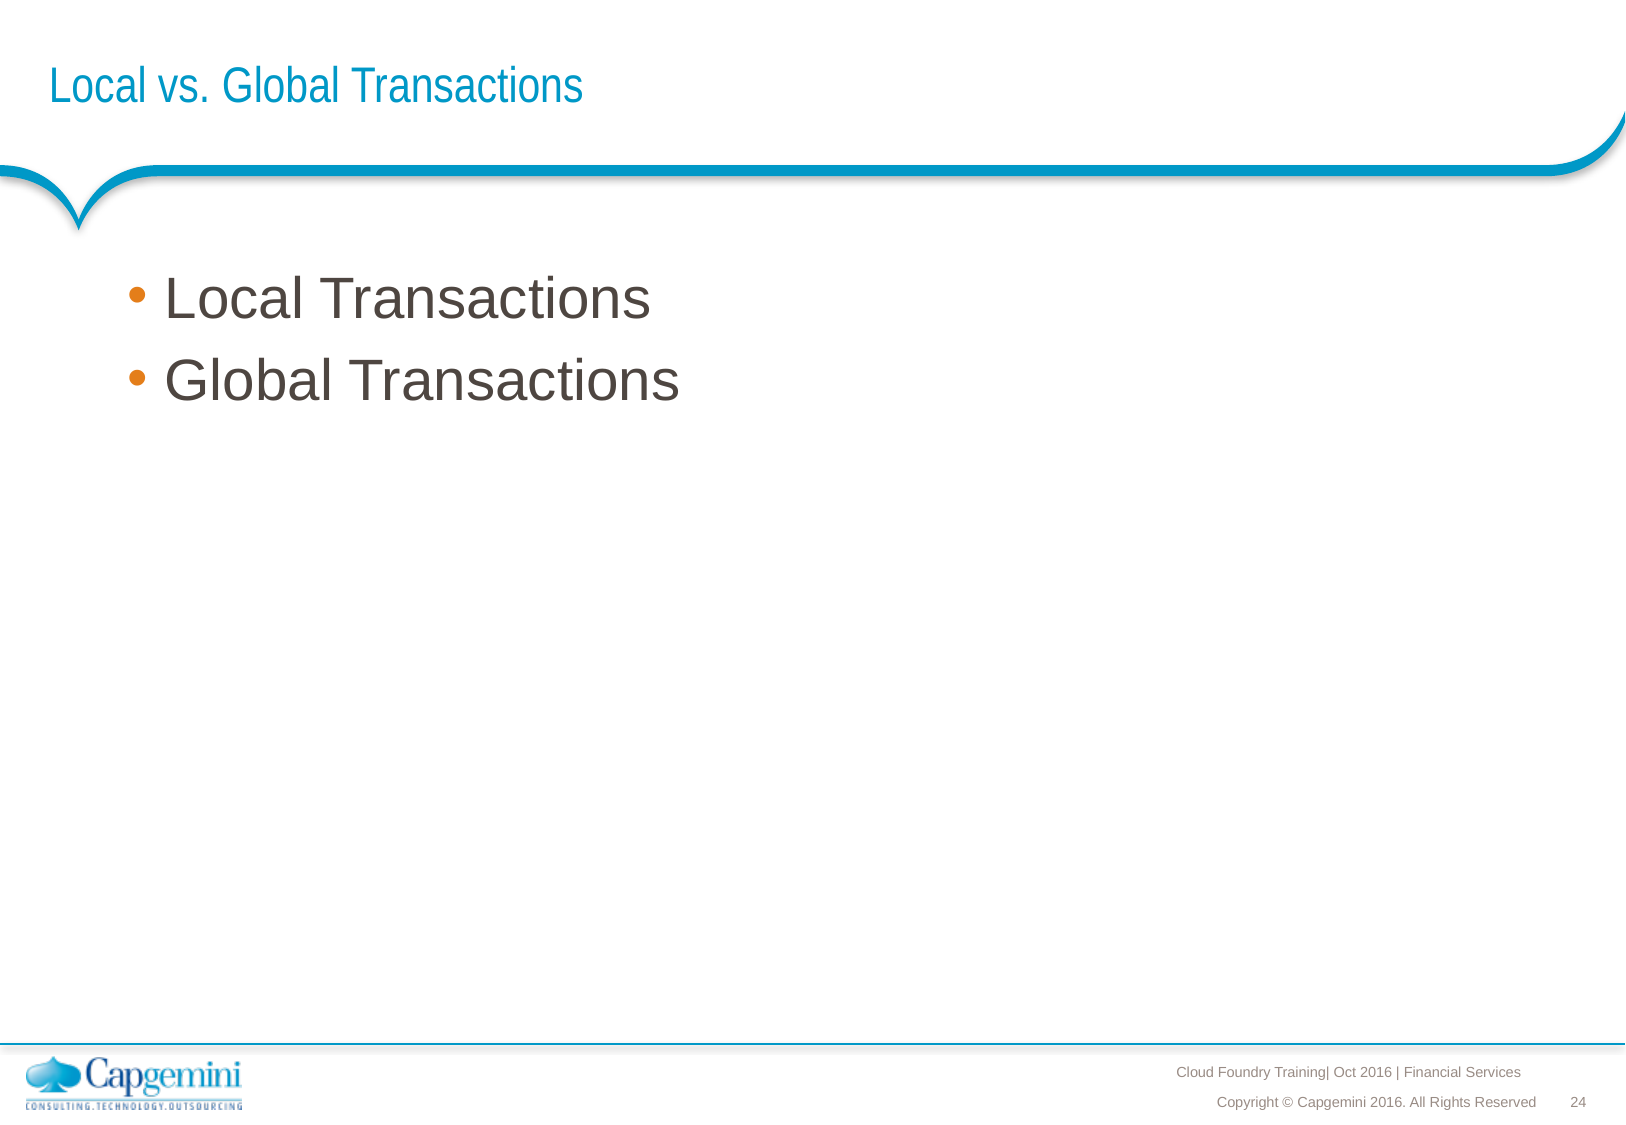

# Local vs. Global Transactions
Local Transactions
Global Transactions